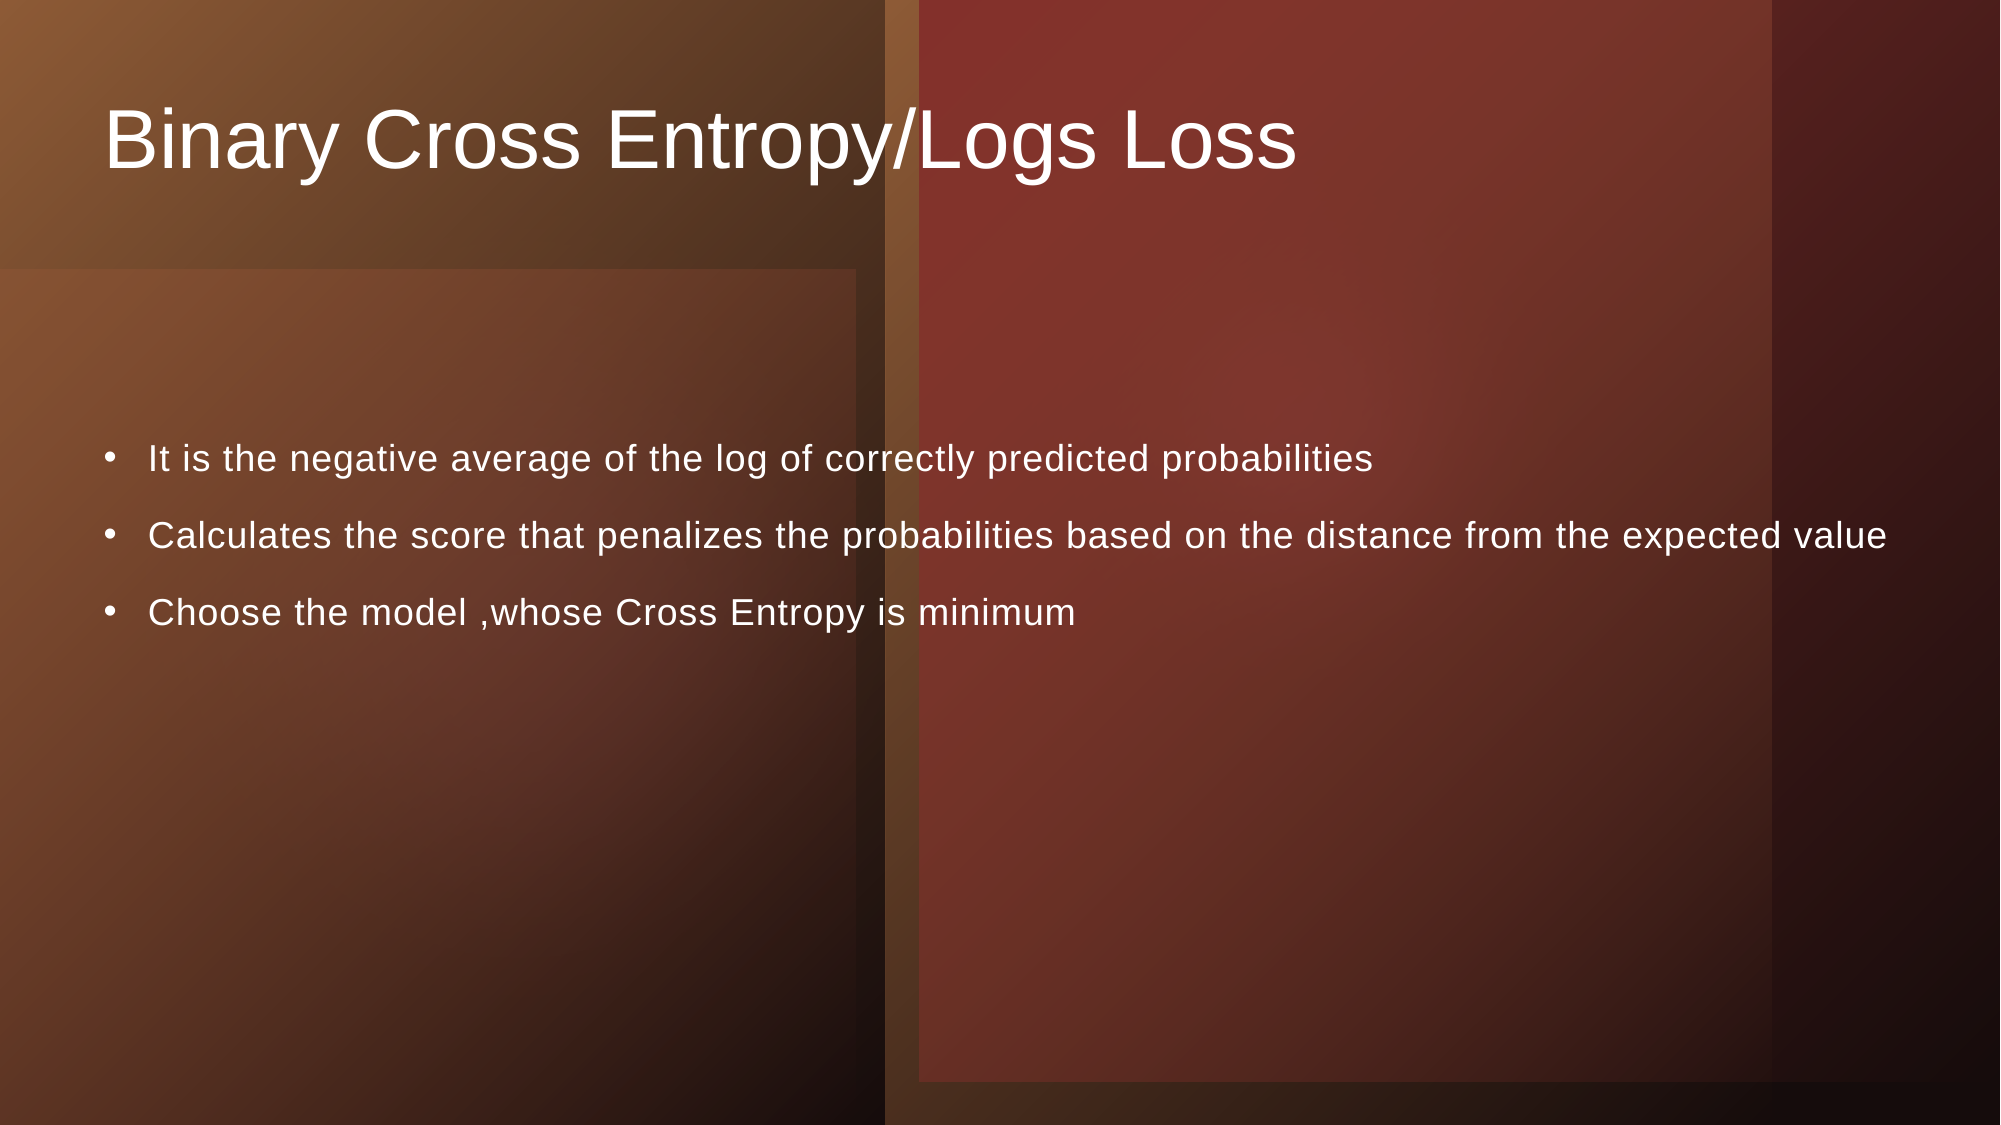

# Binary Cross Entropy/Logs Loss
It is the negative average of the log of correctly predicted probabilities
Calculates the score that penalizes the probabilities based on the distance from the expected value
Choose the model ,whose Cross Entropy is minimum